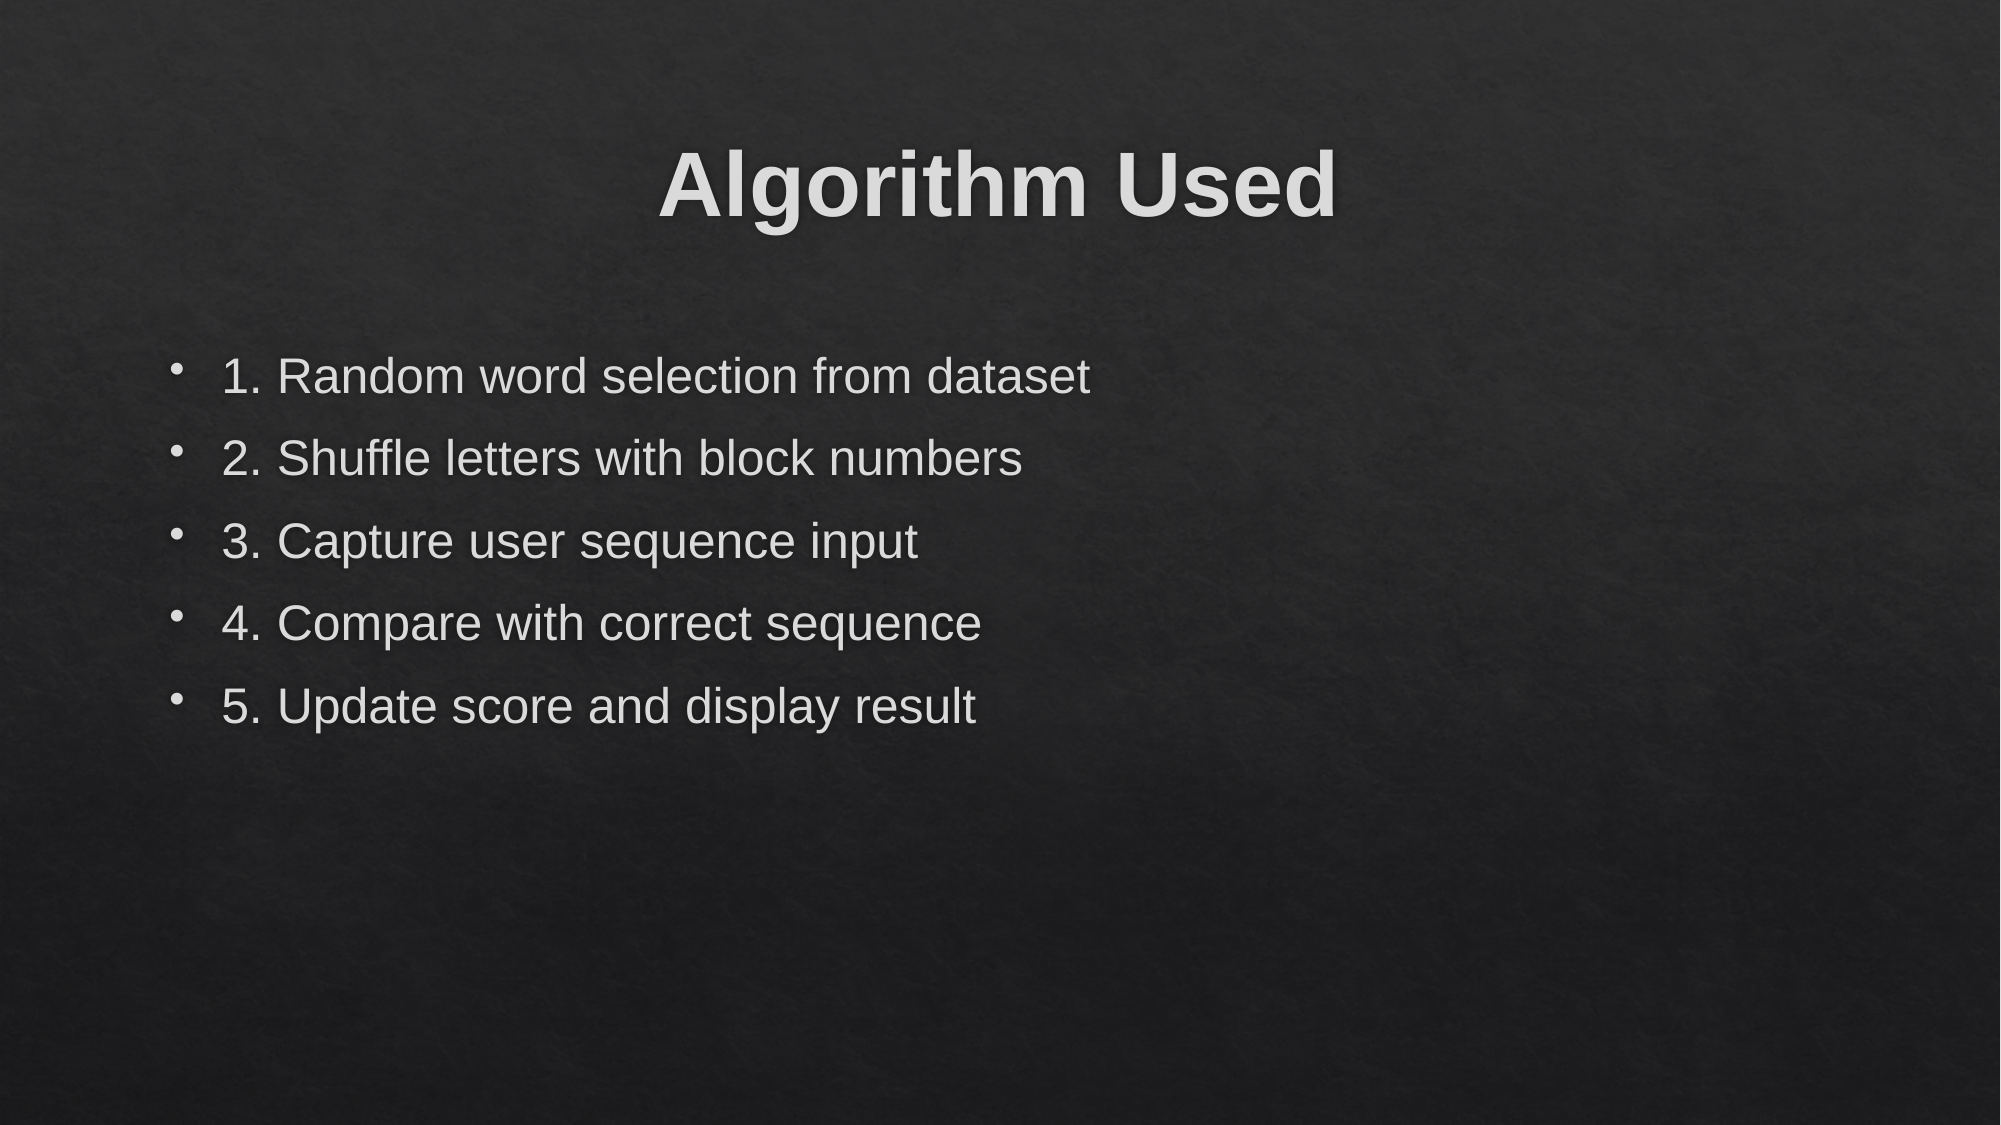

# Algorithm Used
1. Random word selection from dataset
2. Shuffle letters with block numbers
3. Capture user sequence input
4. Compare with correct sequence
5. Update score and display result